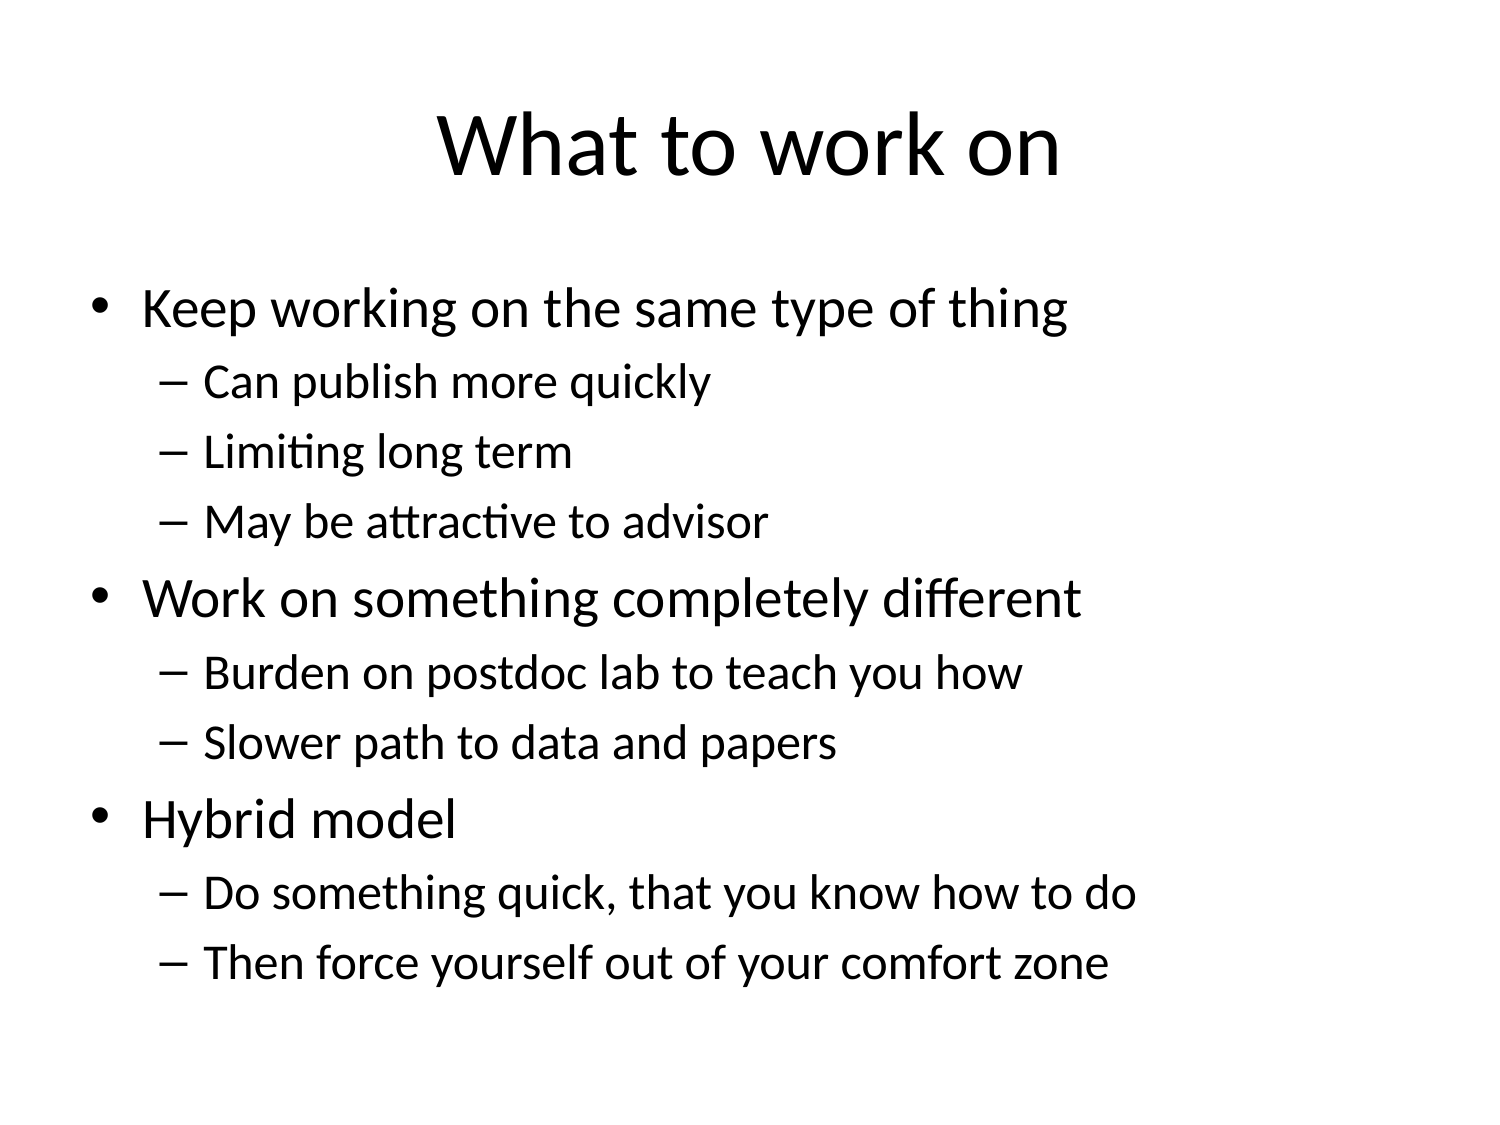

# What to work on
Keep working on the same type of thing
Can publish more quickly
Limiting long term
May be attractive to advisor
Work on something completely different
Burden on postdoc lab to teach you how
Slower path to data and papers
Hybrid model
Do something quick, that you know how to do
Then force yourself out of your comfort zone